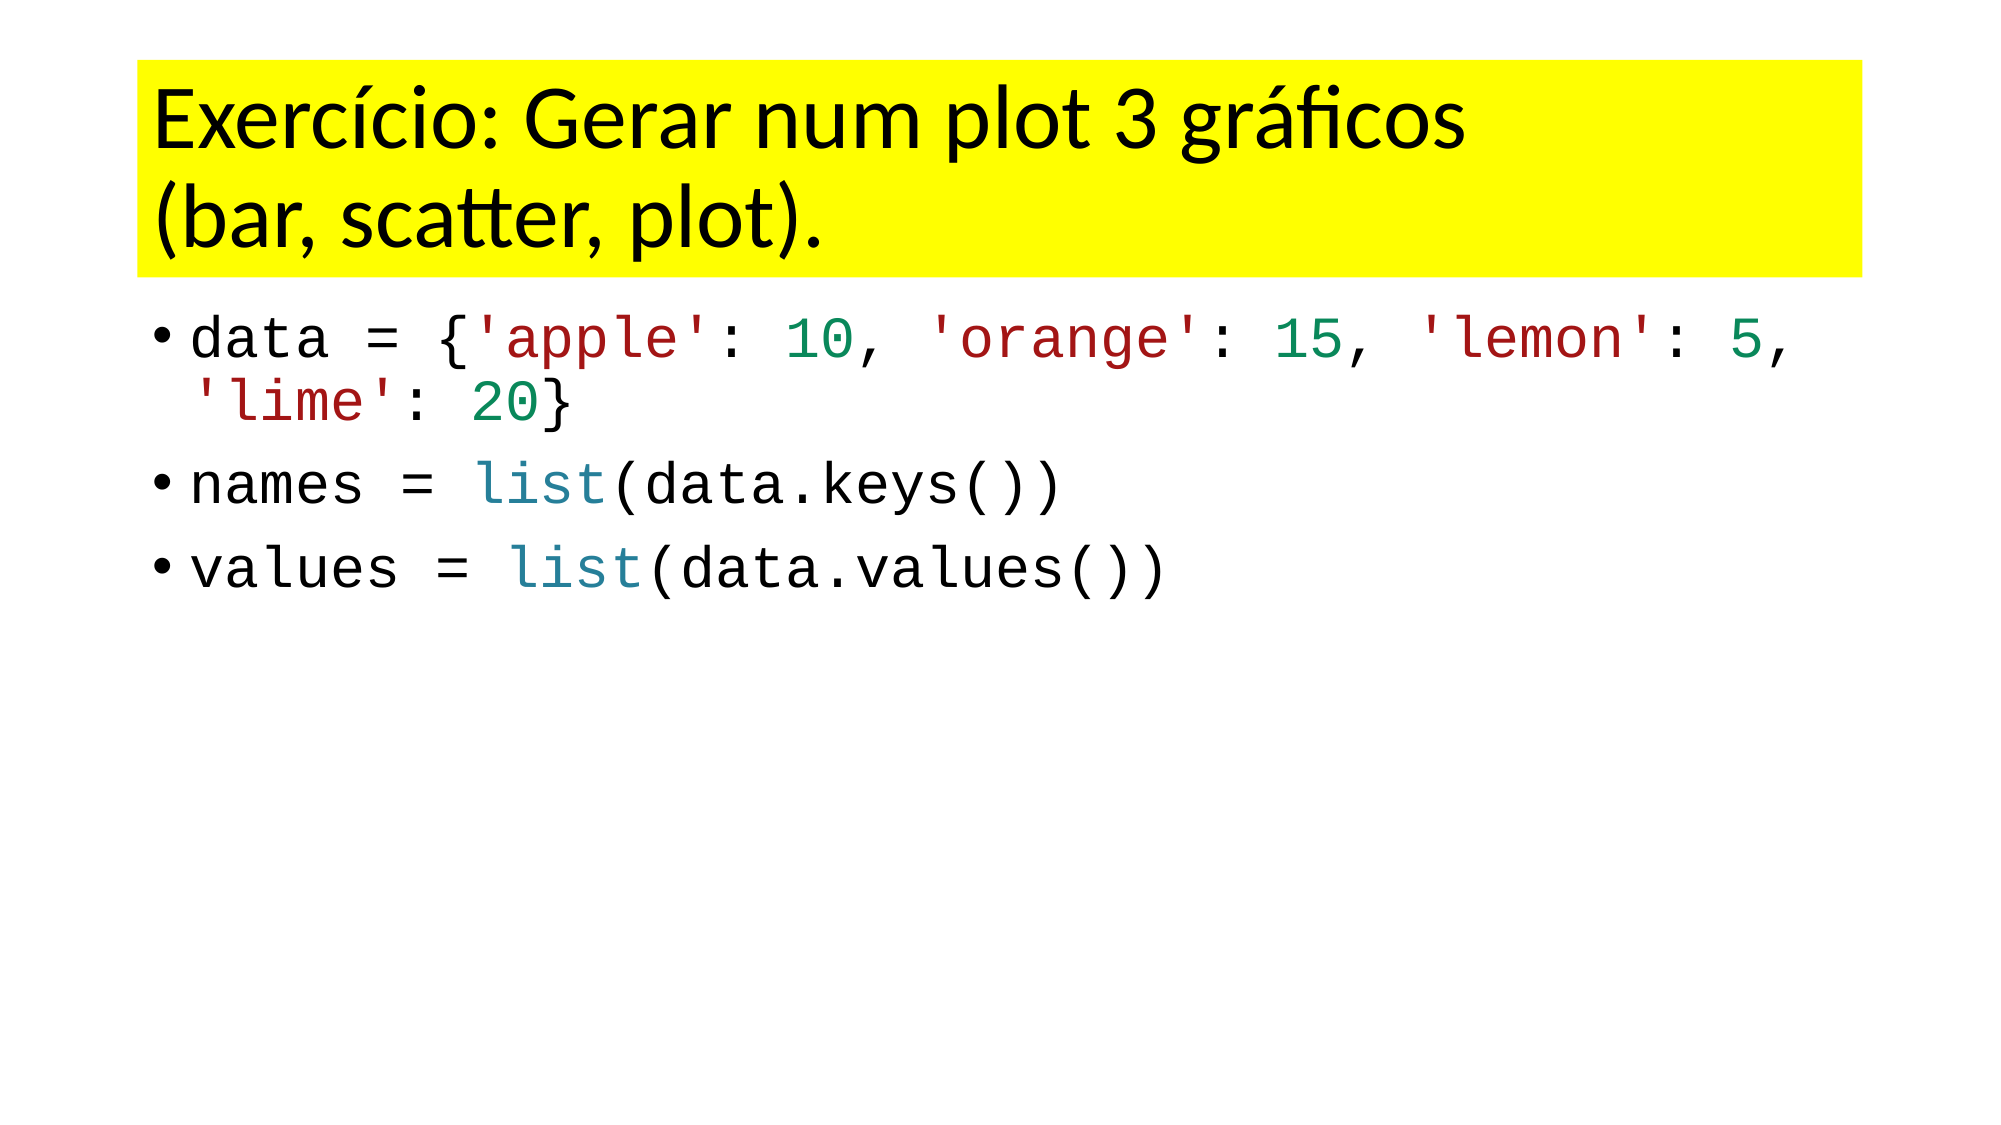

# Exercício: Gerar num plot 3 gráficos (bar, scatter, plot).
data = {'apple': 10, 'orange': 15, 'lemon': 5, 'lime': 20}
names = list(data.keys())
values = list(data.values())